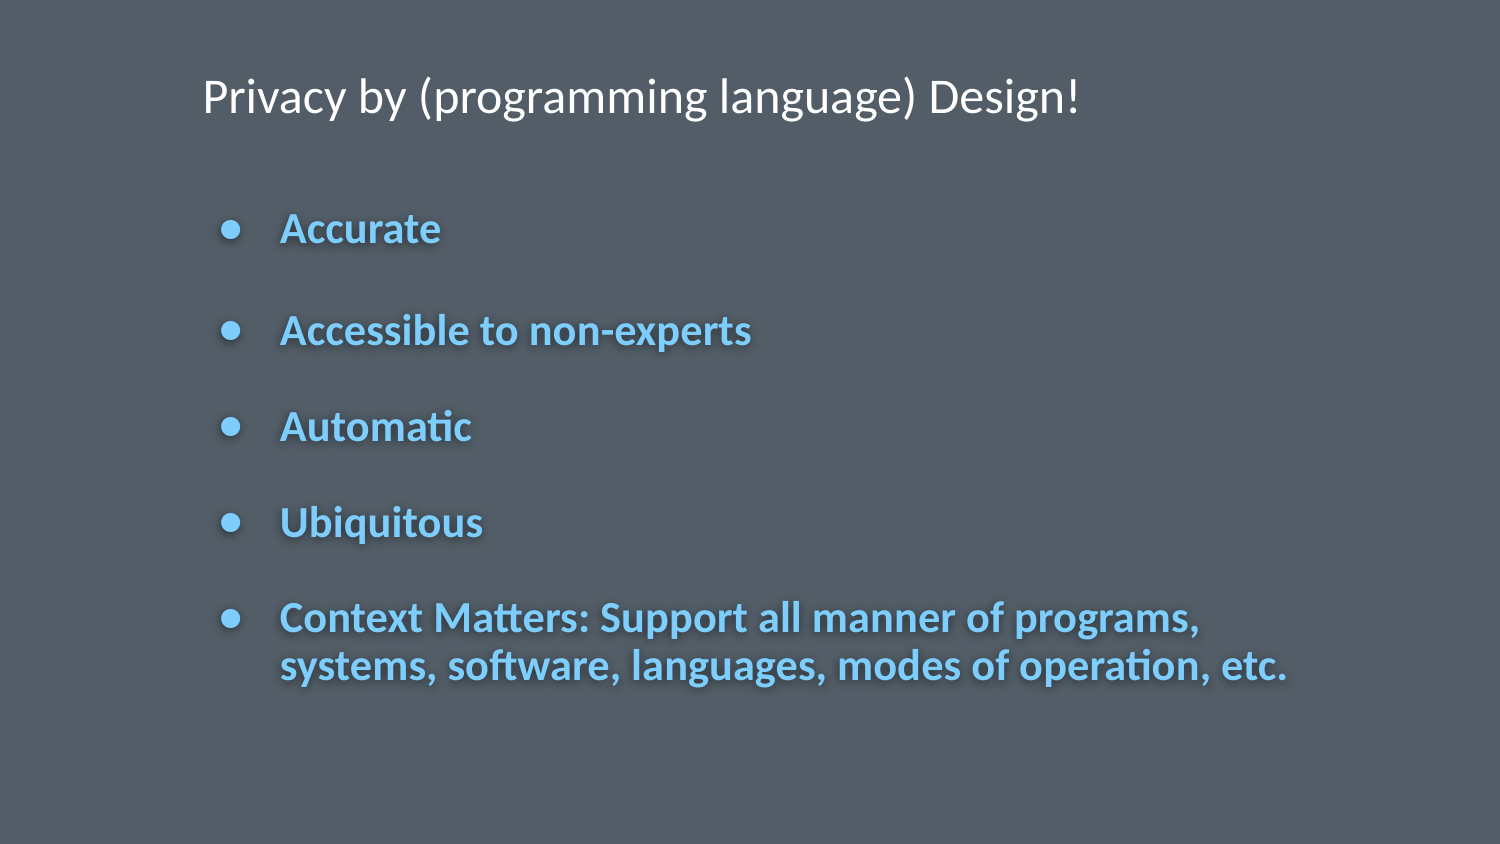

Privacy by (programming language) Design!

Accurate
Accessible to non-experts
Automatic
Ubiquitous
Context Matters: Support all manner of programs, systems, software, languages, modes of operation, etc.